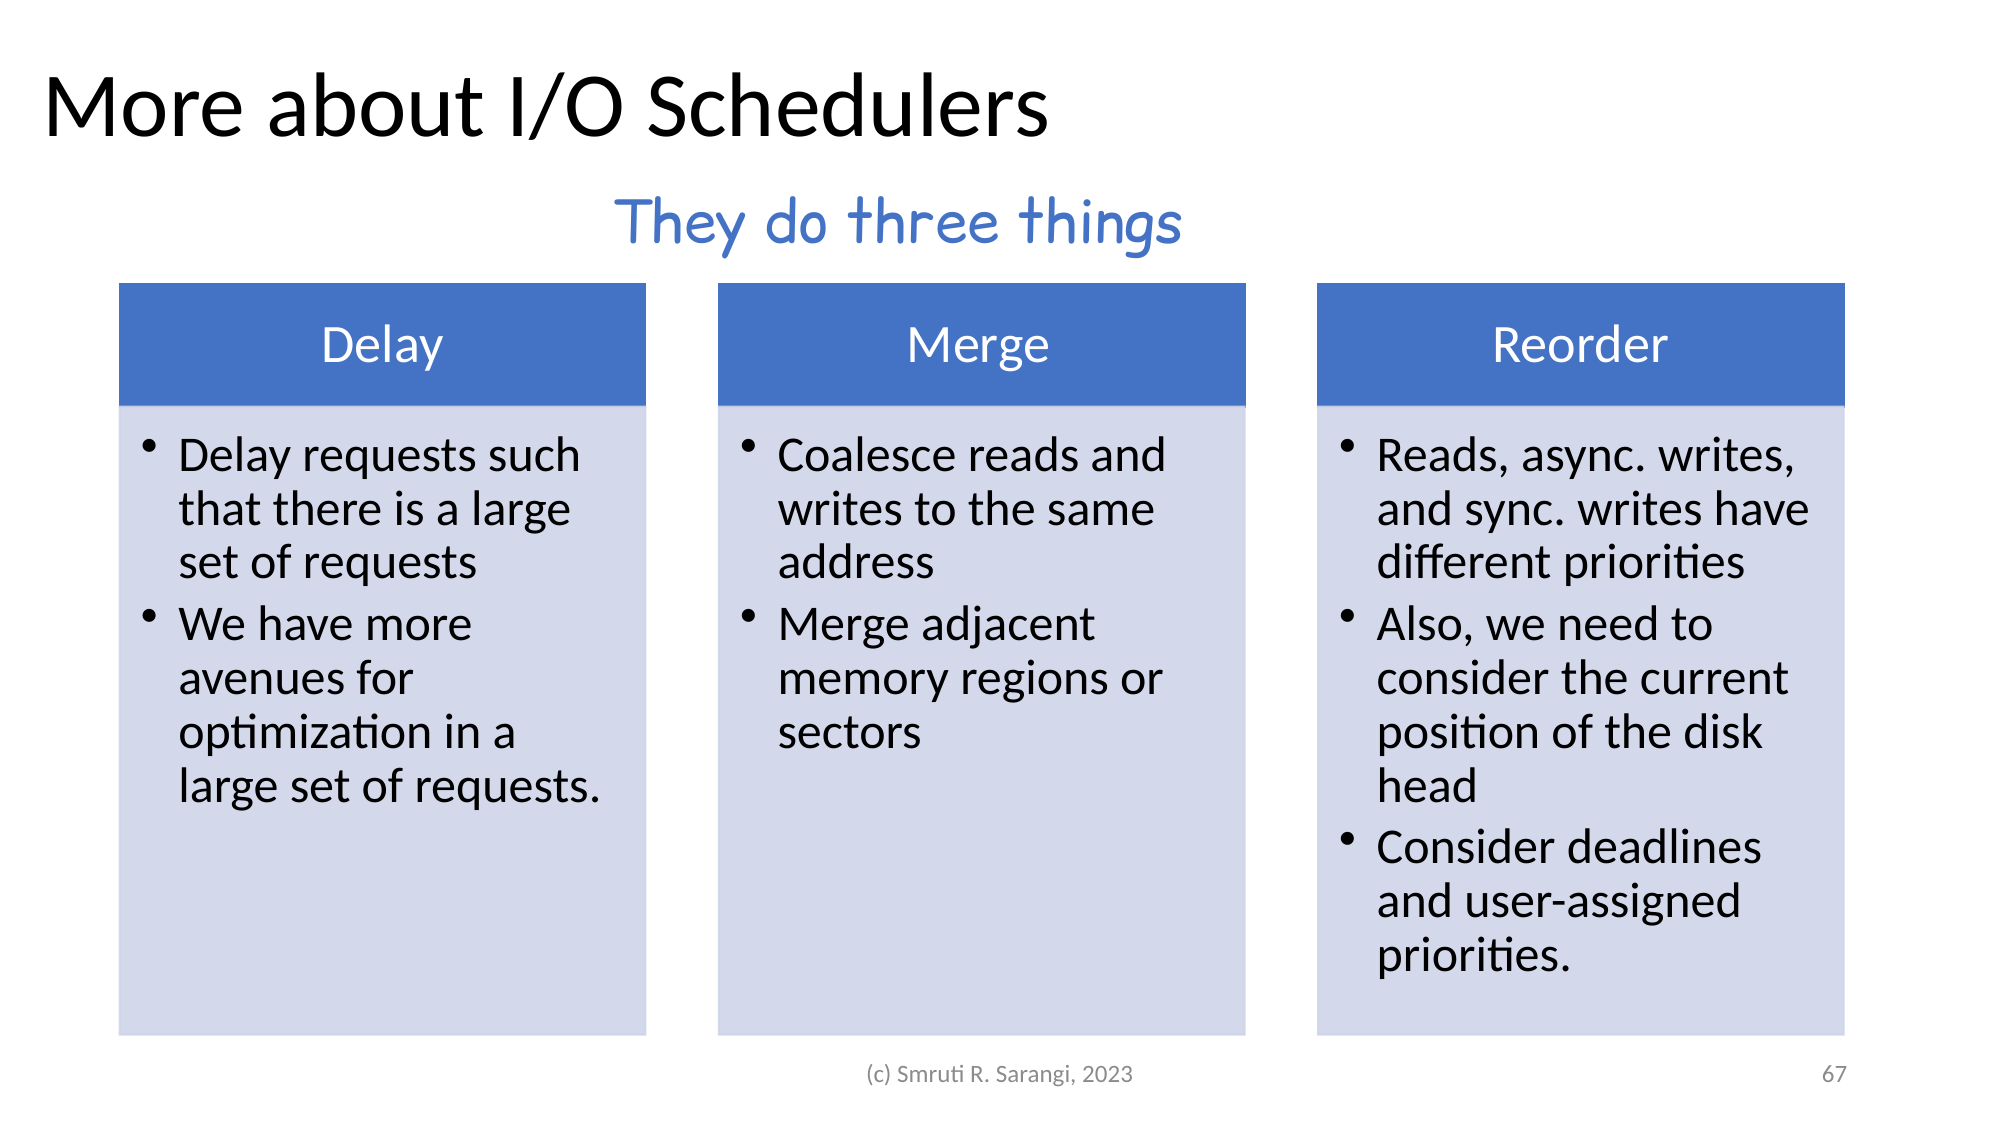

# More about I/O Schedulers
They do three things
Delay
Delay requests such that there is a large set of requests
We have more avenues for optimization in a large set of requests.
Merge
Coalesce reads and writes to the same address
Merge adjacent memory regions or sectors
Reorder
Reads, async. writes, and sync. writes have different priorities
Also, we need to consider the current position of the disk head
Consider deadlines and user-assigned priorities.
(c) Smruti R. Sarangi, 2023
67